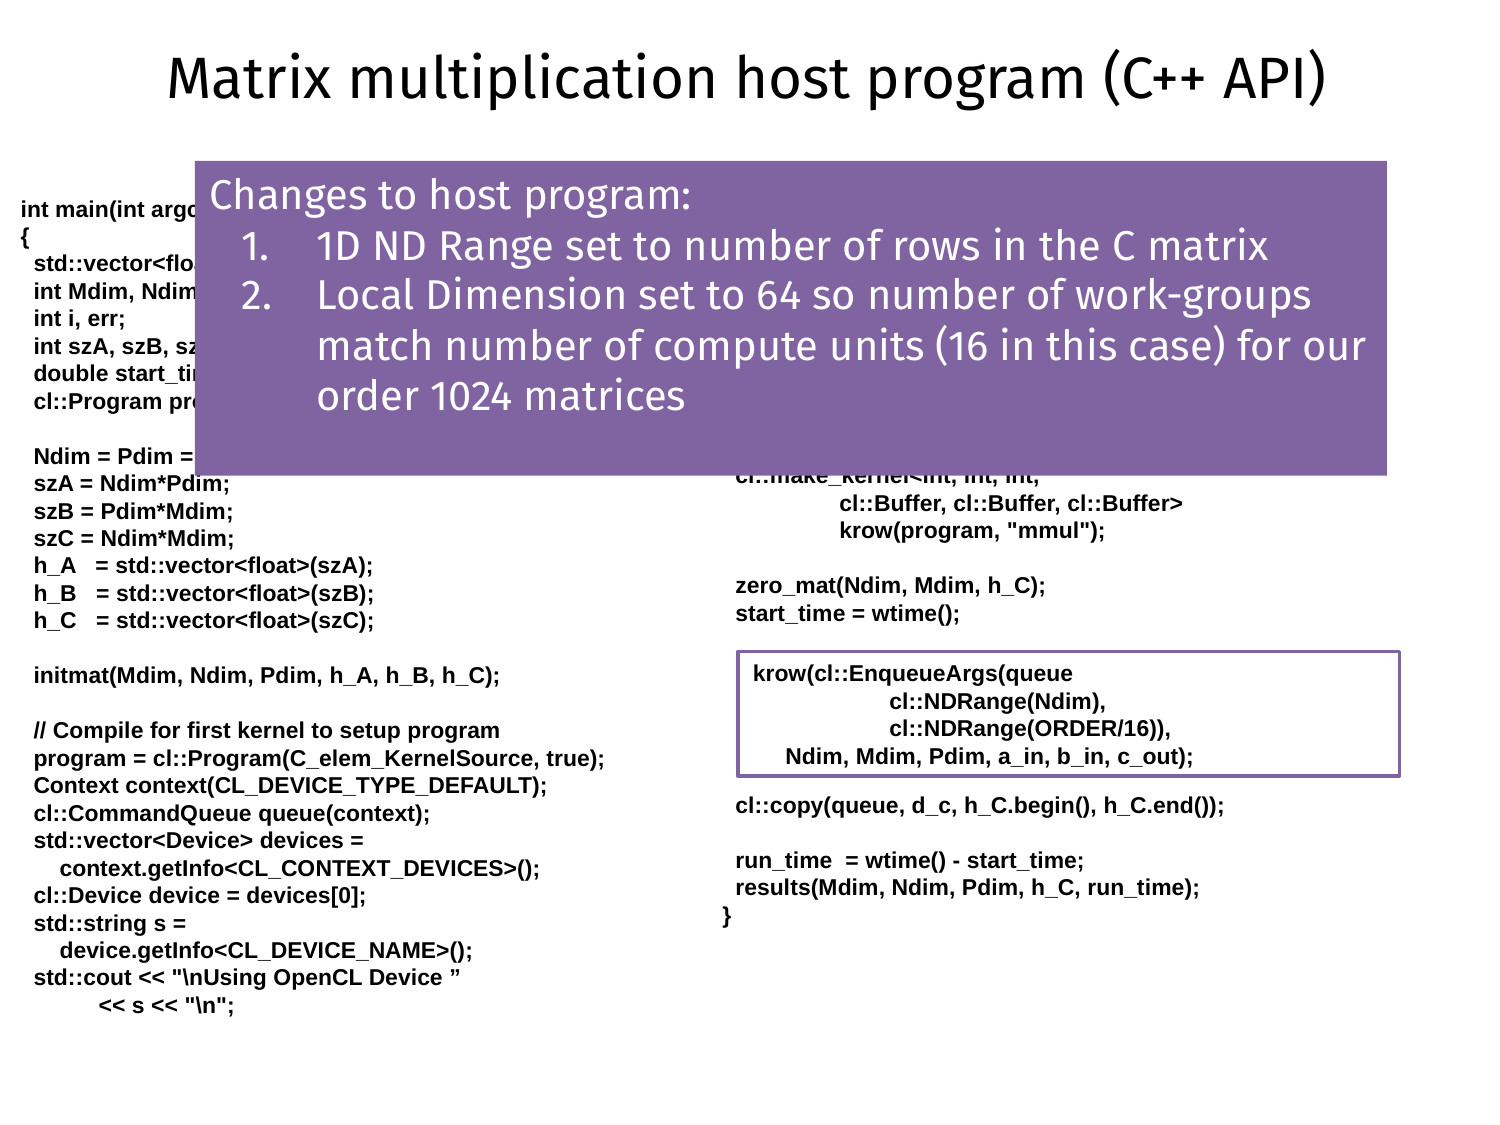

Matrix multiplication host program (C++ API)
Changes to host program:
1D ND Range set to number of rows in the C matrix
Local Dimension set to 64 so number of work-groups match number of compute units (16 in this case) for our order 1024 matrices
  // Setup the buffers, initialize matrices,
  // and write them into global memory
  initmat(Mdim, Ndim, Pdim, h_A, h_B, h_C);
  cl::Buffer d_a(context, h_A.begin(),h_A.end(), true);
  cl::Buffer d_b(context, h_B.begin(),h_B.end(), true);
  cl::Buffer d_c = cl::Buffer(context,
                              CL_MEM_WRITE_ONLY,
                              sizeof(float) * szC);

  cl::make_kernel<int, int, int,
                  cl::Buffer, cl::Buffer, cl::Buffer>
                  krow(program, "mmul");

  zero_mat(Ndim, Mdim, h_C);
  start_time = wtime();

  krow(cl::EnqueueArgs(queue,
                       cl::NDRange(Ndim),
                       cl::NDRange(ORDER/16)),
       Ndim, Mdim, Pdim, d_a, d_b, d_c);

  cl::copy(queue, d_c, h_C.begin(), h_C.end());

  run_time  = wtime() - start_time;
  results(Mdim, Ndim, Pdim, h_C, run_time);
}
int main(int argc, char *argv[])
{
  std::vector<float> h_A, h_B, h_C; // matrices
  int Mdim, Ndim, Pdim; // A[N][P],B[P][M],C[N][M]
  int i, err;
  int szA, szB, szC; // num elements in each matrix
  double start_time, run_time; // timing data
  cl::Program program;

  Ndim = Pdim = Mdim = ORDER;
  szA = Ndim*Pdim;
  szB = Pdim*Mdim;
  szC = Ndim*Mdim;
  h_A   = std::vector<float>(szA);
  h_B   = std::vector<float>(szB);
  h_C   = std::vector<float>(szC);

  initmat(Mdim, Ndim, Pdim, h_A, h_B, h_C);

  // Compile for first kernel to setup program
  program = cl::Program(C_elem_KernelSource, true);
  Context context(CL_DEVICE_TYPE_DEFAULT);
  cl::CommandQueue queue(context);
  std::vector<Device> devices =
      context.getInfo<CL_CONTEXT_DEVICES>();
  cl::Device device = devices[0];
  std::string s =
      device.getInfo<CL_DEVICE_NAME>();
  std::cout << "\nUsing OpenCL Device ”
            << s << "\n";

krow(cl::EnqueueArgs(queue
                     cl::NDRange(Ndim),
                     cl::NDRange(ORDER/16)),
     Ndim, Mdim, Pdim, a_in, b_in, c_out);